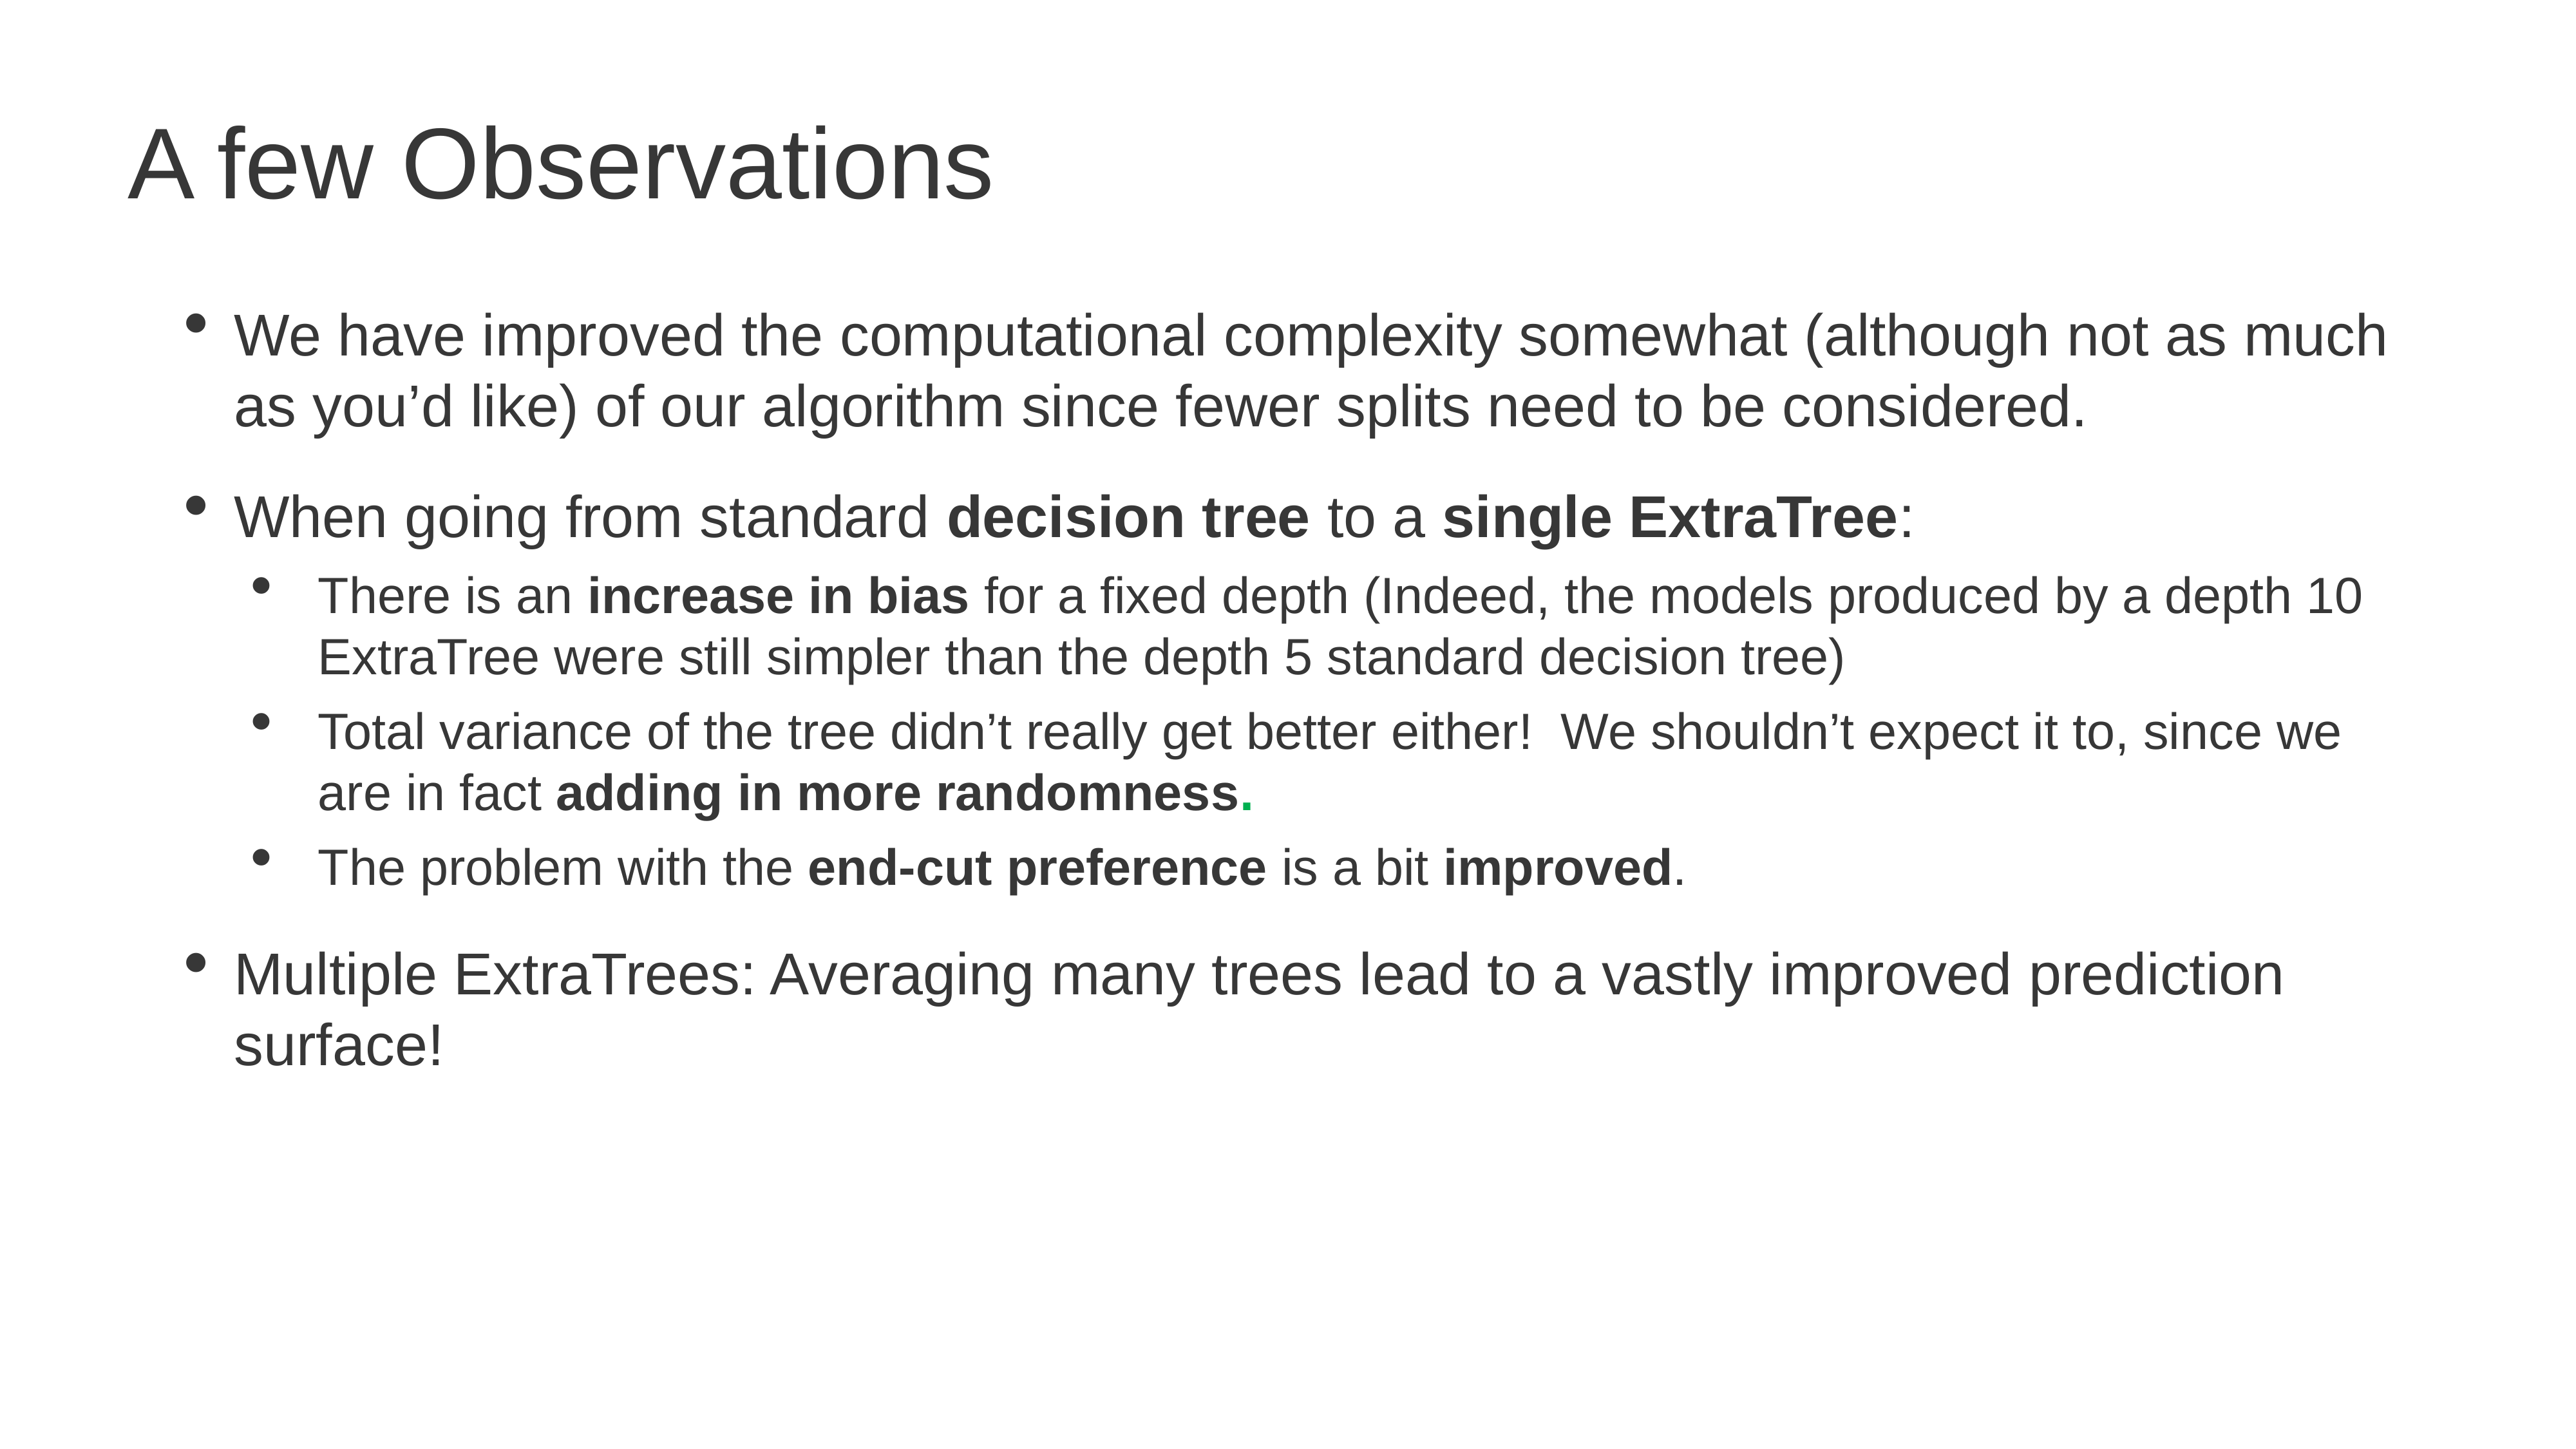

# A few Observations
We have improved the computational complexity somewhat (although not as much as you’d like) of our algorithm since fewer splits need to be considered.
When going from standard decision tree to a single ExtraTree:
There is an increase in bias for a fixed depth (Indeed, the models produced by a depth 10 ExtraTree were still simpler than the depth 5 standard decision tree)
Total variance of the tree didn’t really get better either!  We shouldn’t expect it to, since we are in fact adding in more randomness.
The problem with the end-cut preference is a bit improved.
Multiple ExtraTrees: Averaging many trees lead to a vastly improved prediction surface!